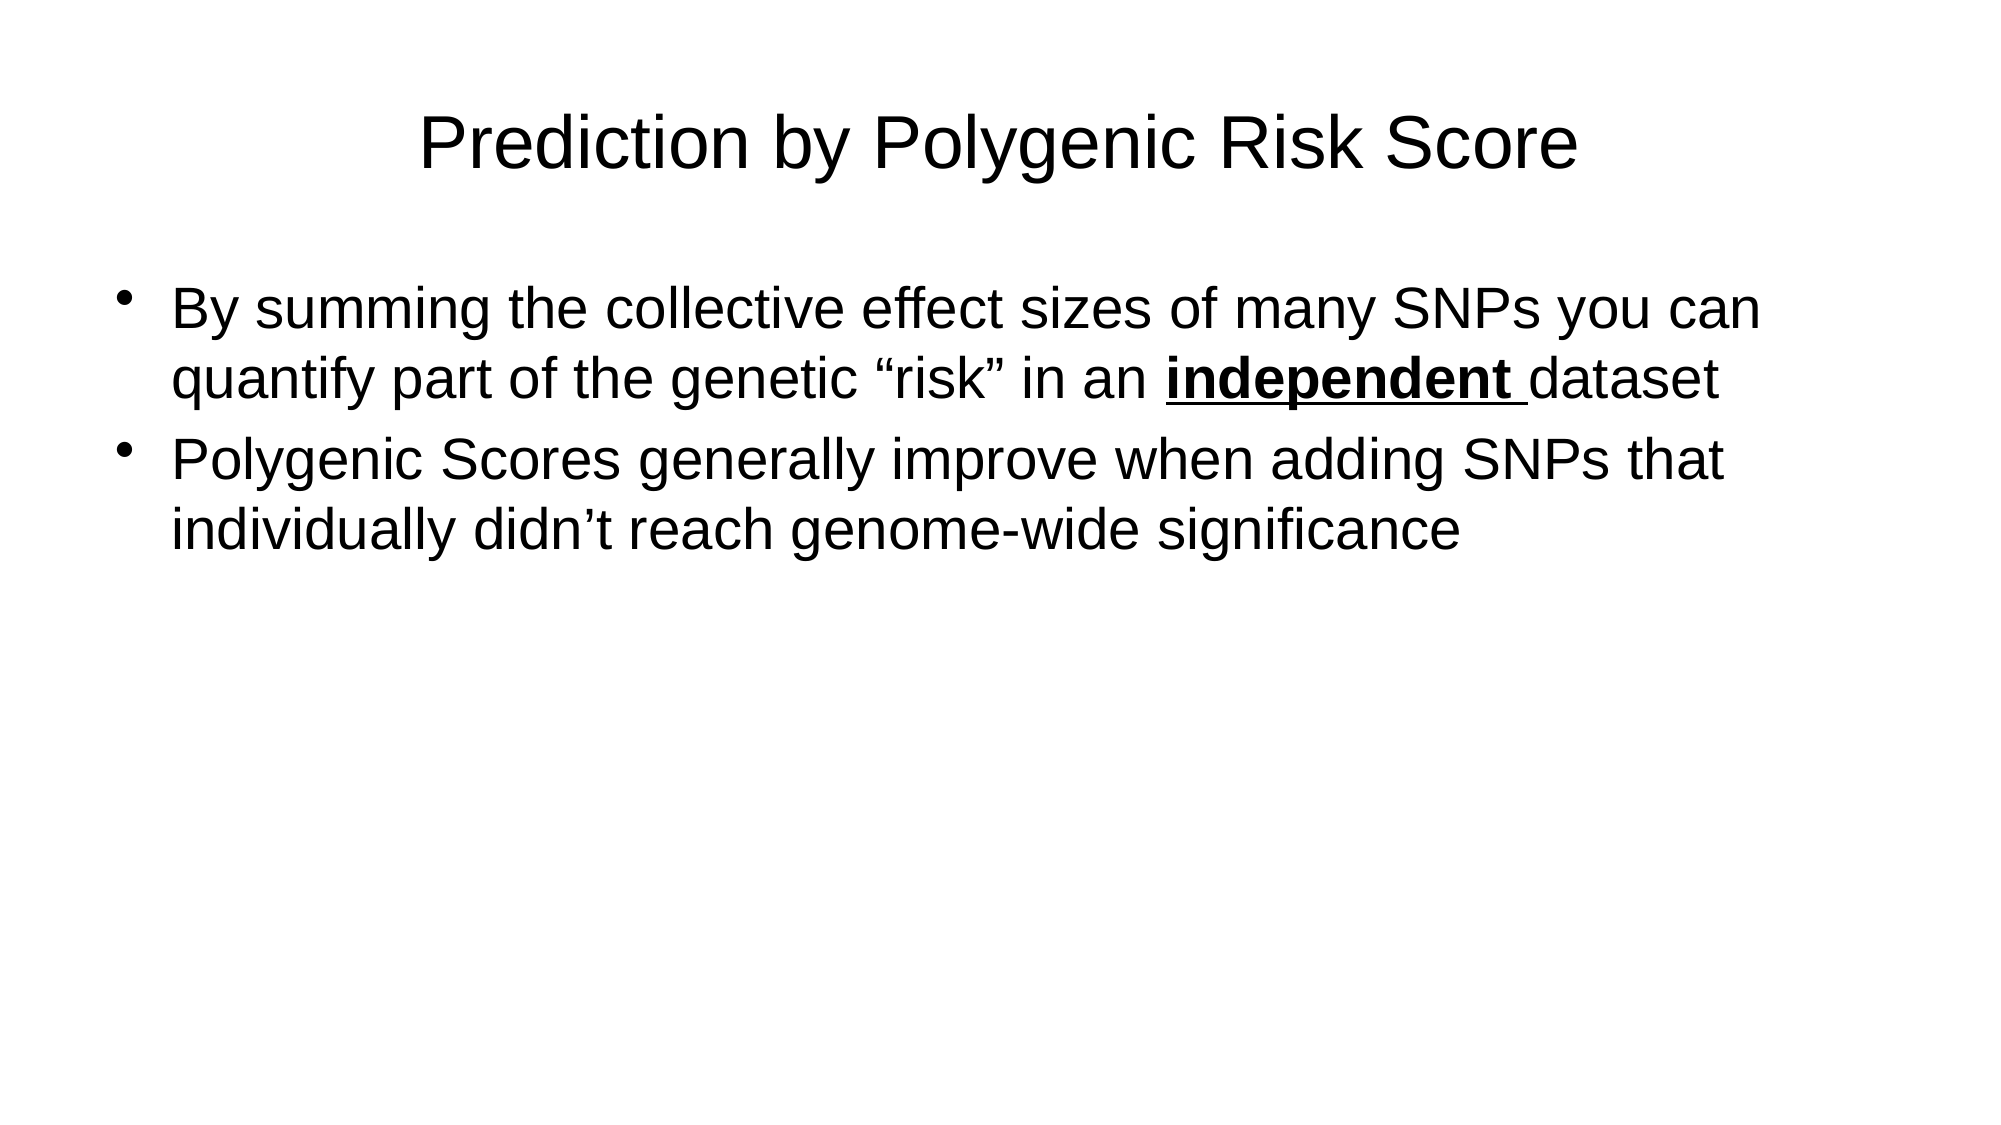

# Prediction by Polygenic Risk Score
By summing the collective effect sizes of many SNPs you can quantify part of the genetic “risk” in an independent dataset
Polygenic Scores generally improve when adding SNPs that individually didn’t reach genome-wide significance